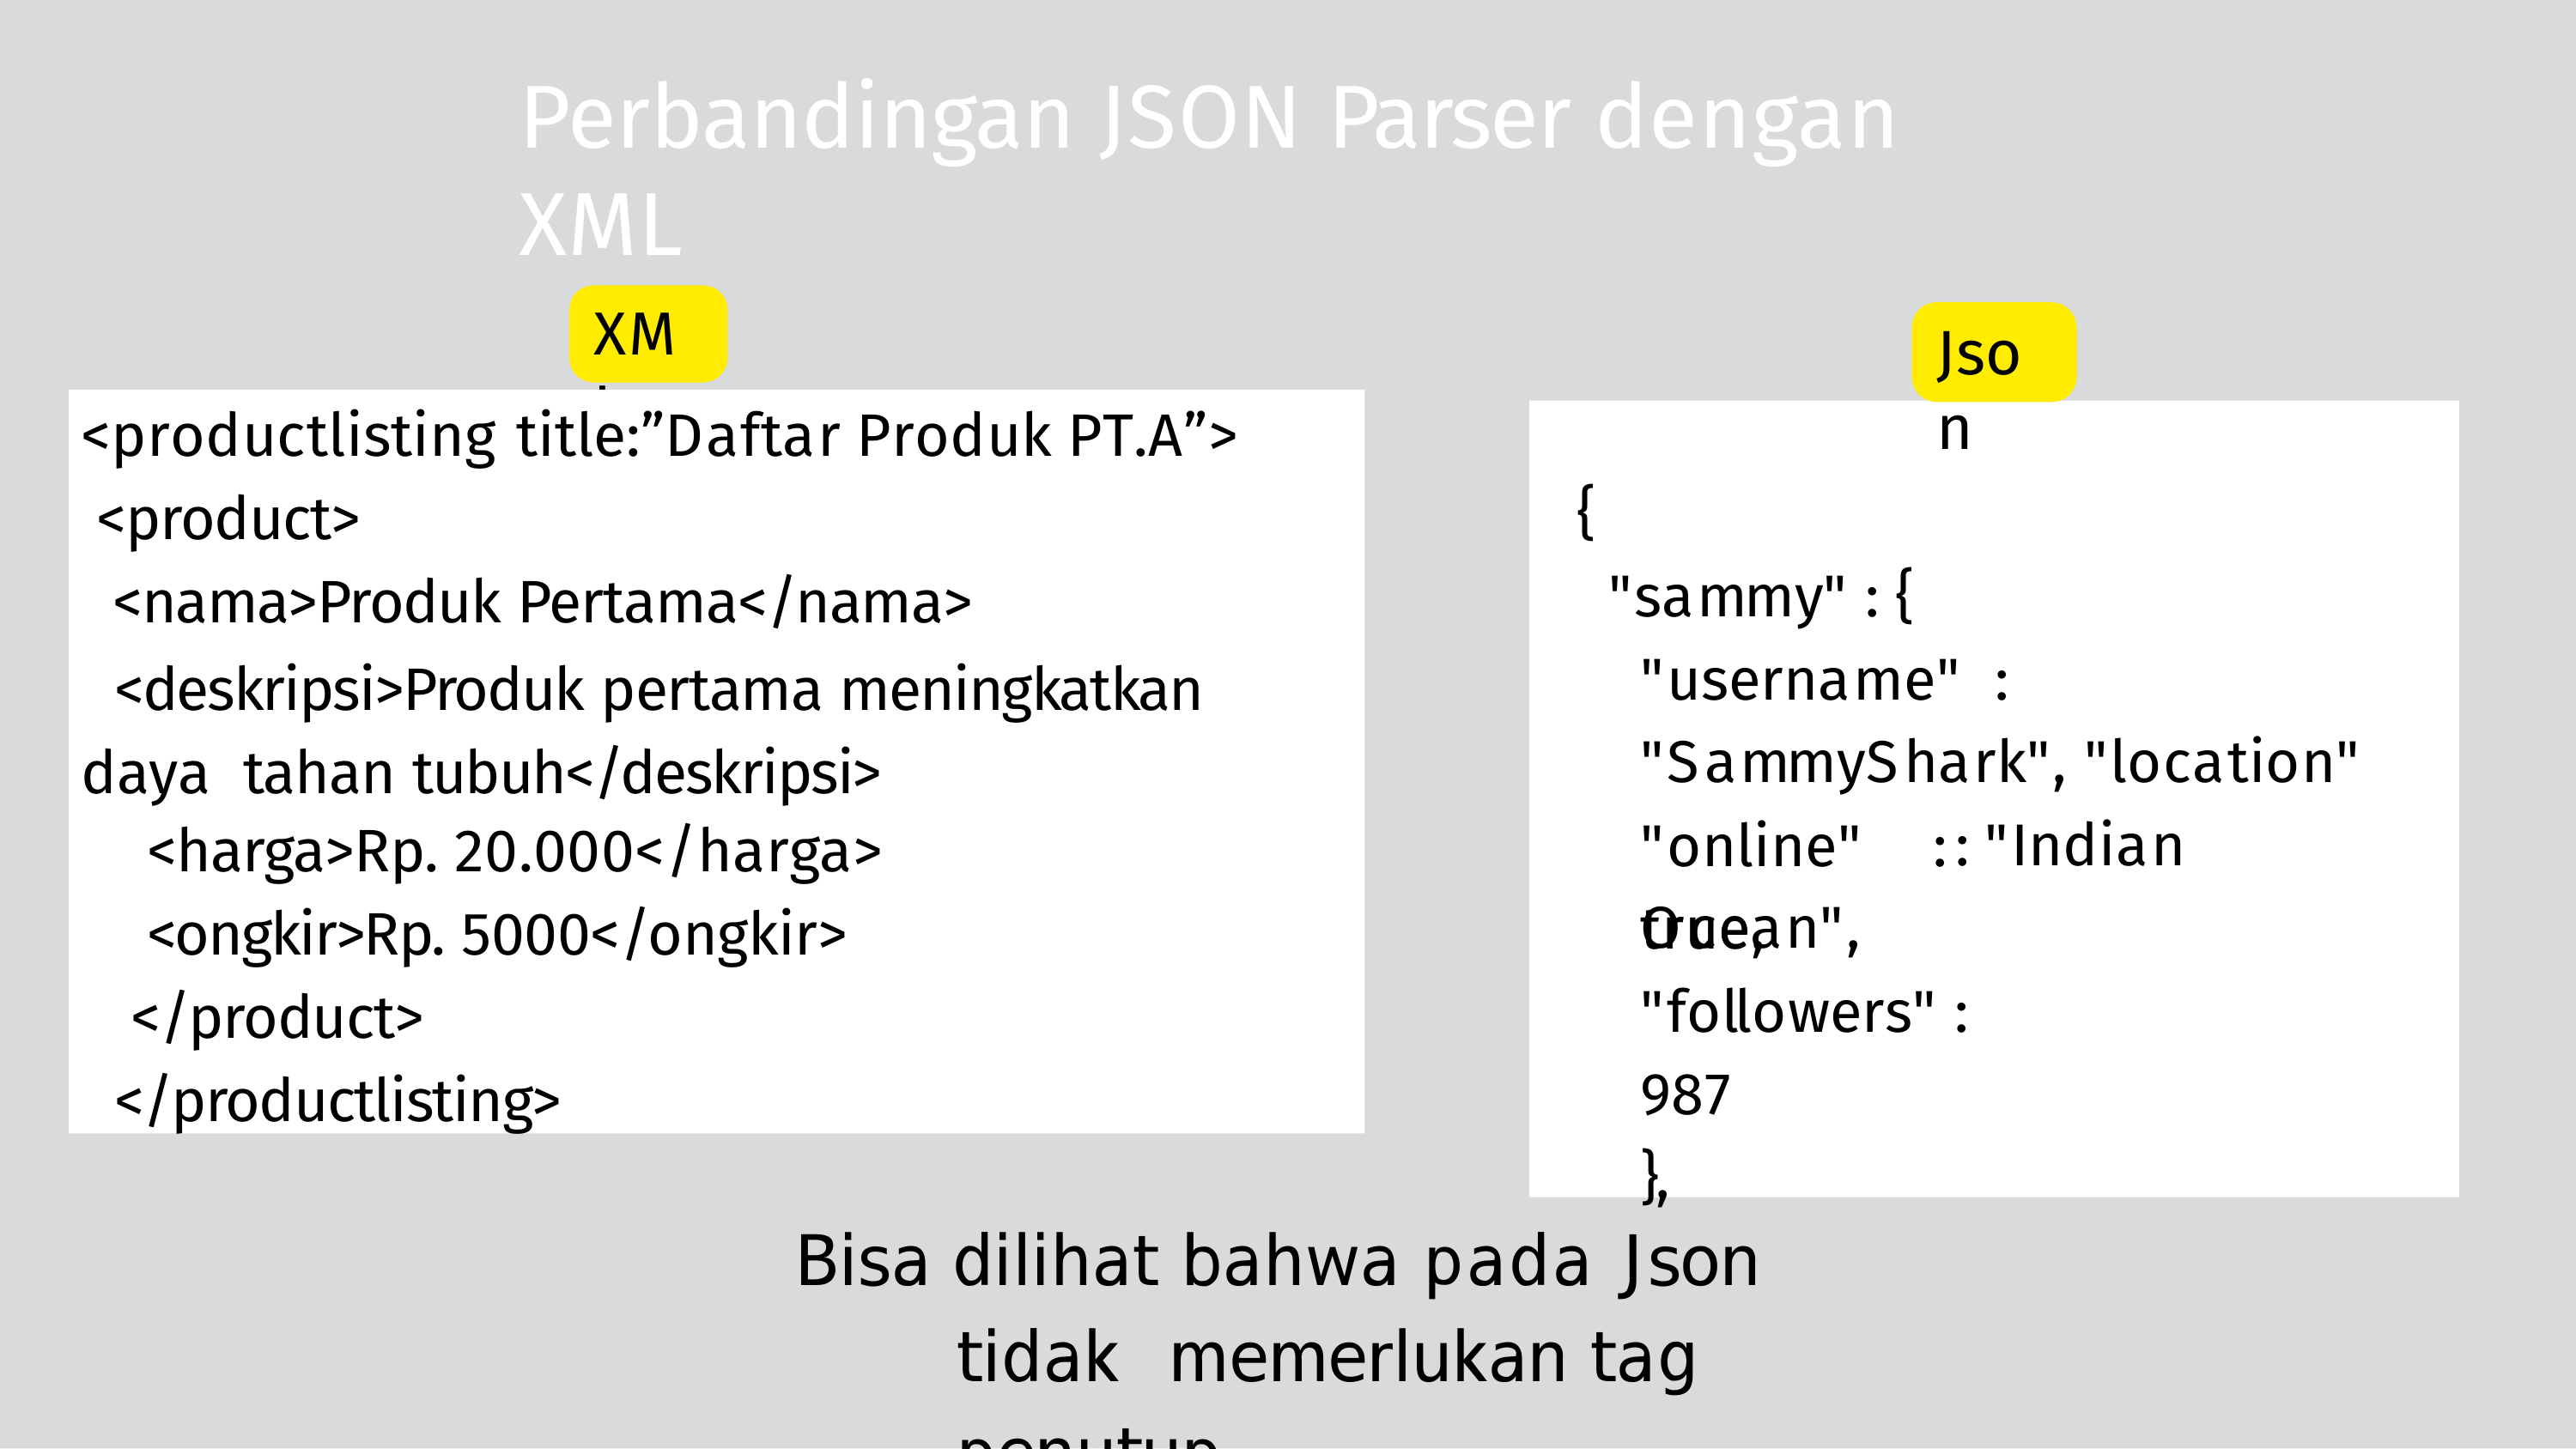

# Perbandingan JSON Parser dengan XML

XML

Json
<productlisting title:”Daftar Produk PT.A”>
<product>
<nama>Produk Pertama</nama>
<deskripsi>Produk pertama meningkatkan daya  tahan tubuh</deskripsi>
<harga>Rp. 20.000</harga>
<ongkir>Rp. 5000</ongkir>
</product>
</productlisting>
{
"sammy" : {
"username"	: "SammyShark",  "location"	: "Indian Ocean",
"online"	: true,  "followers" : 987
},
Bisa dilihat bahwa pada Json tidak  memerlukan tag penutup